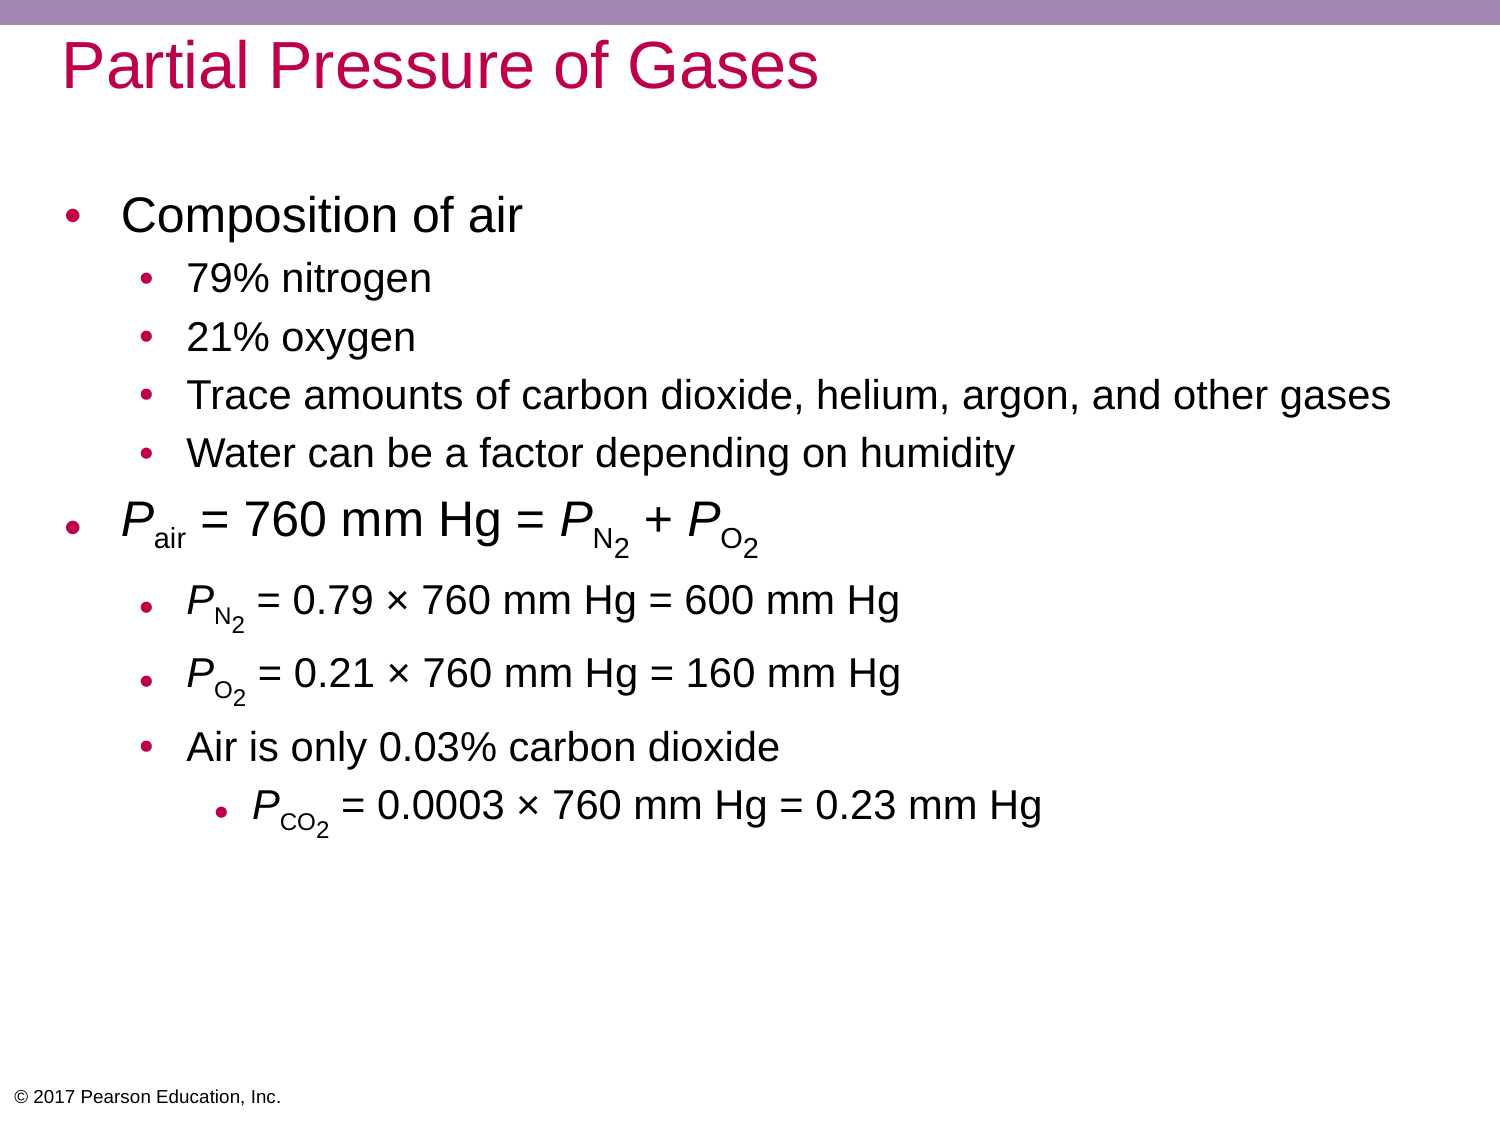

# Partial Pressure of Gases
Composition of air
79% nitrogen
21% oxygen
Trace amounts of carbon dioxide, helium, argon, and other gases
Water can be a factor depending on humidity
Pair = 760 mm Hg = PN2 + PO2
PN2 = 0.79 × 760 mm Hg = 600 mm Hg
PO2 = 0.21 × 760 mm Hg = 160 mm Hg
Air is only 0.03% carbon dioxide
PCO2 = 0.0003 × 760 mm Hg = 0.23 mm Hg